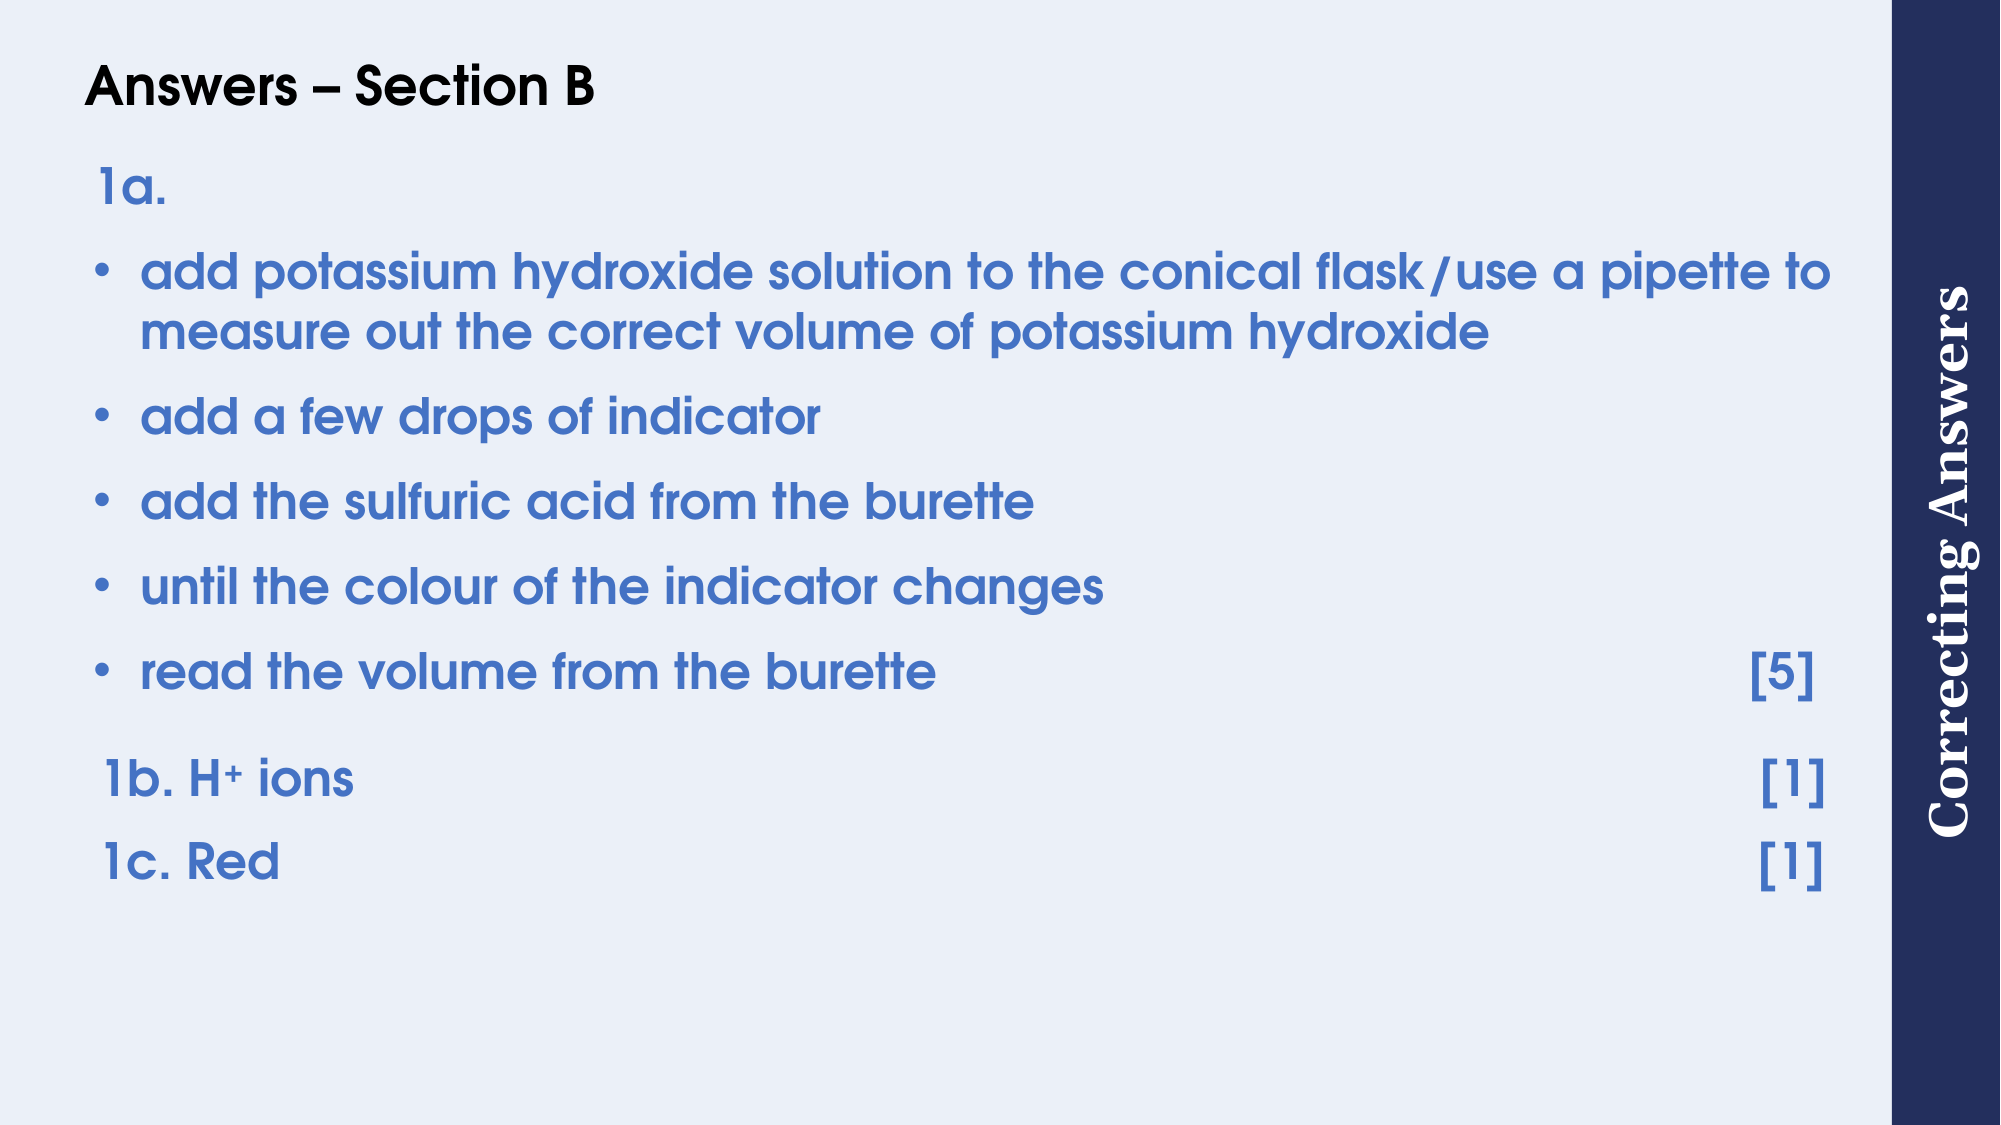

Answers – Section B
1a.
add potassium hydroxide solution to the conical flask/use a pipette to measure out the correct volume of potassium hydroxide
add a few drops of indicator
add the sulfuric acid from the burette
until the colour of the indicator changes
read the volume from the burette                                                          [5]
1b. H+ ions				                                                                 [1]
1c. Red				                                                                 [1]